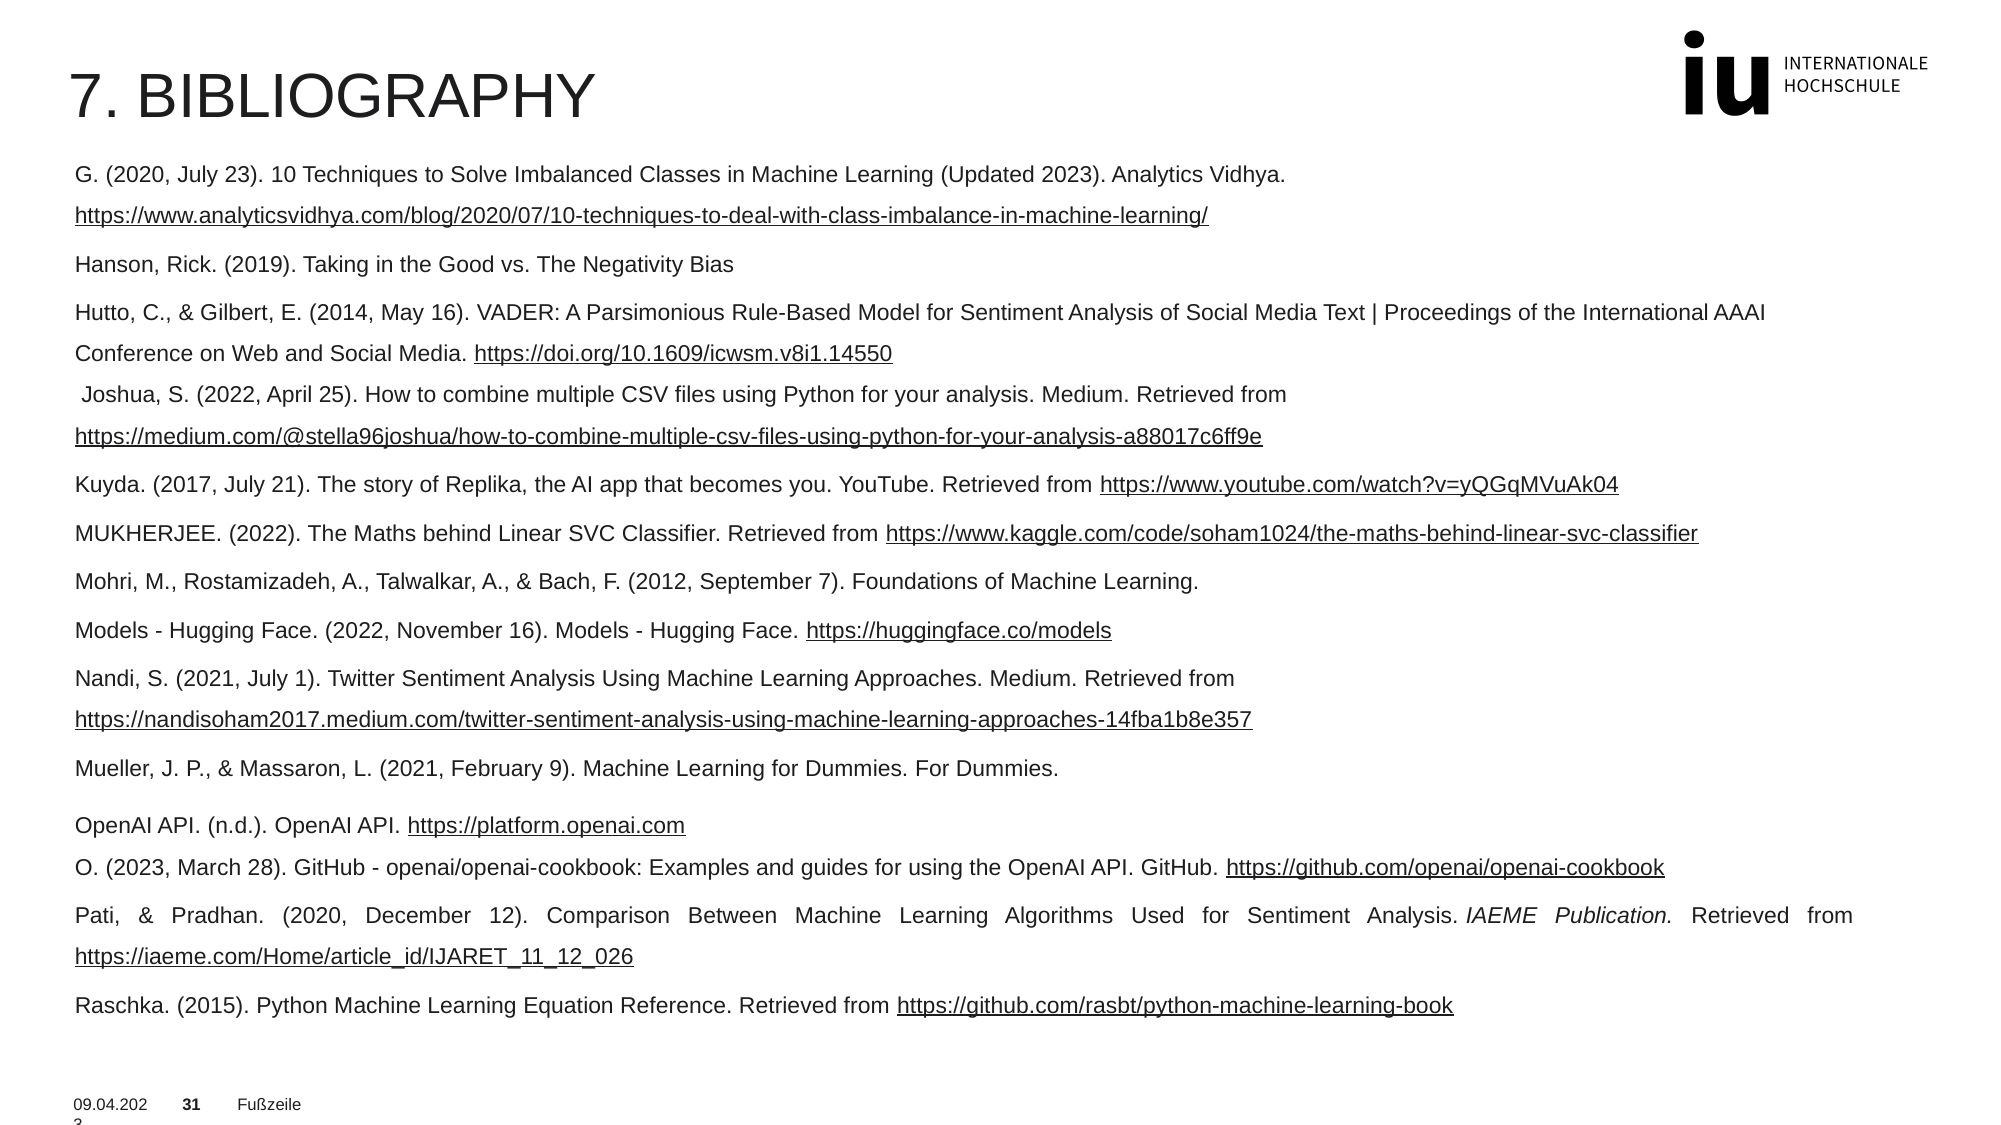

# 7. Bibliography
G. (2020, July 23). 10 Techniques to Solve Imbalanced Classes in Machine Learning (Updated 2023). Analytics Vidhya. https://www.analyticsvidhya.com/blog/2020/07/10-techniques-to-deal-with-class-imbalance-in-machine-learning/
Hanson, Rick. (2019). Taking in the Good vs. The Negativity Bias
Hutto, C., & Gilbert, E. (2014, May 16). VADER: A Parsimonious Rule-Based Model for Sentiment Analysis of Social Media Text | Proceedings of the International AAAI Conference on Web and Social Media. https://doi.org/10.1609/icwsm.v8i1.14550
 Joshua, S. (2022, April 25). How to combine multiple CSV files using Python for your analysis. Medium. Retrieved from https://medium.com/@stella96joshua/how-to-combine-multiple-csv-files-using-python-for-your-analysis-a88017c6ff9e
Kuyda. (2017, July 21). The story of Replika, the AI app that becomes you. YouTube. Retrieved from https://www.youtube.com/watch?v=yQGqMVuAk04
MUKHERJEE. (2022). The Maths behind Linear SVC Classifier. Retrieved from https://www.kaggle.com/code/soham1024/the-maths-behind-linear-svc-classifier
Mohri, M., Rostamizadeh, A., Talwalkar, A., & Bach, F. (2012, September 7). Foundations of Machine Learning.
Models - Hugging Face. (2022, November 16). Models - Hugging Face. https://huggingface.co/models
Nandi, S. (2021, July 1). Twitter Sentiment Analysis Using Machine Learning Approaches. Medium. Retrieved from https://nandisoham2017.medium.com/twitter-sentiment-analysis-using-machine-learning-approaches-14fba1b8e357
Mueller, J. P., & Massaron, L. (2021, February 9). Machine Learning for Dummies. For Dummies.
OpenAI API. (n.d.). OpenAI API. https://platform.openai.com
O. (2023, March 28). GitHub - openai/openai-cookbook: Examples and guides for using the OpenAI API. GitHub. https://github.com/openai/openai-cookbook
Pati, & Pradhan. (2020, December 12). Comparison Between Machine Learning Algorithms Used for Sentiment Analysis. IAEME Publication. Retrieved from https://iaeme.com/Home/article_id/IJARET_11_12_026
Raschka. (2015). Python Machine Learning Equation Reference. Retrieved from https://github.com/rasbt/python-machine-learning-book

09.04.2023
31
Fußzeile